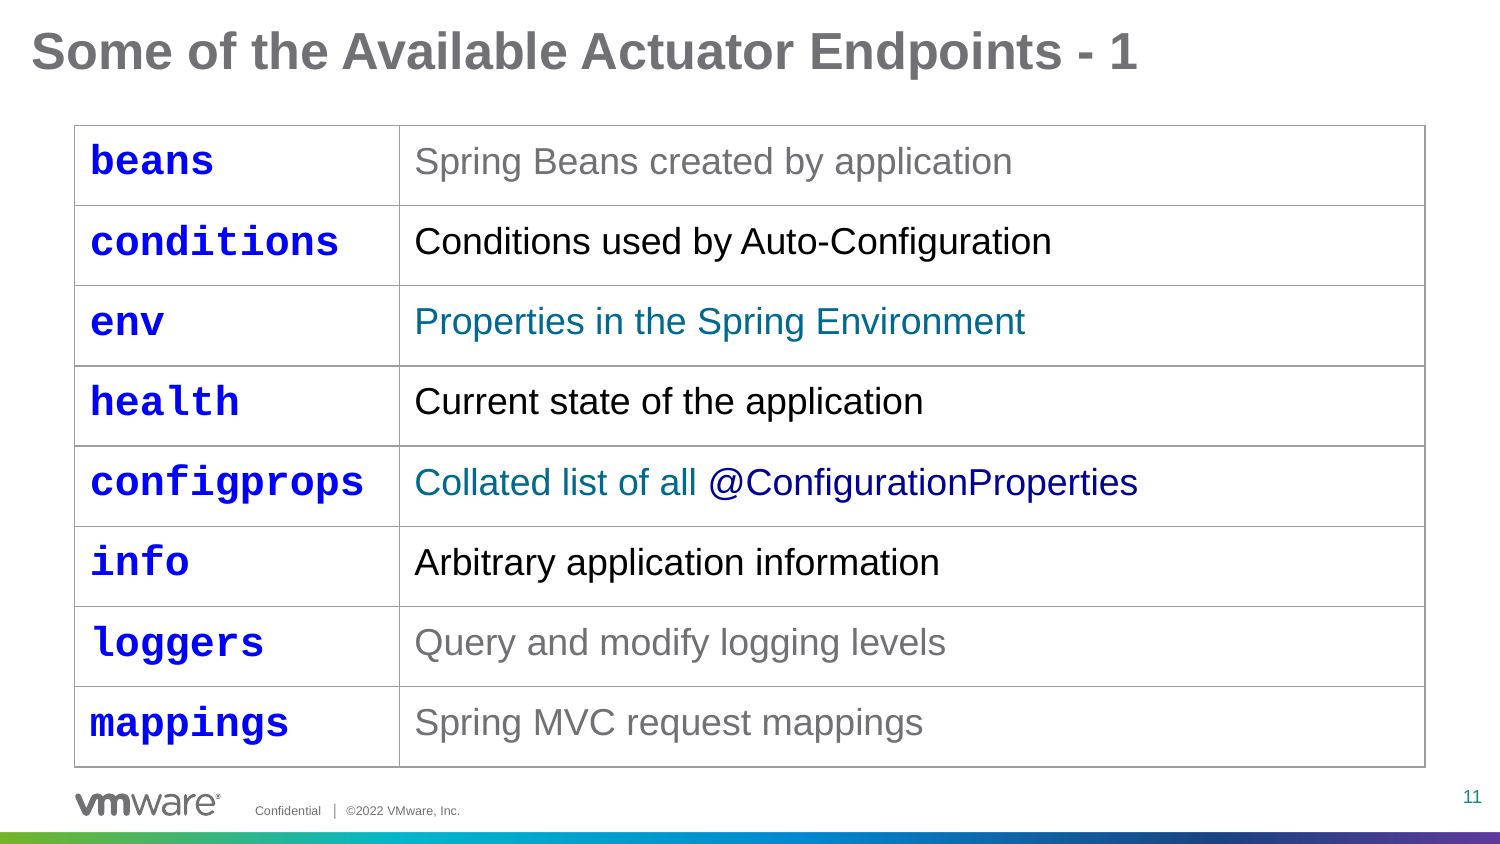

# Some of the Available Actuator Endpoints - 1
| beans | Spring Beans created by application |
| --- | --- |
| conditions | Conditions used by Auto-Configuration |
| env | Properties in the Spring Environment |
| health | Current state of the application |
| configprops | Collated list of all @ConfigurationProperties |
| info | Arbitrary application information |
| loggers | Query and modify logging levels |
| mappings | Spring MVC request mappings |
11